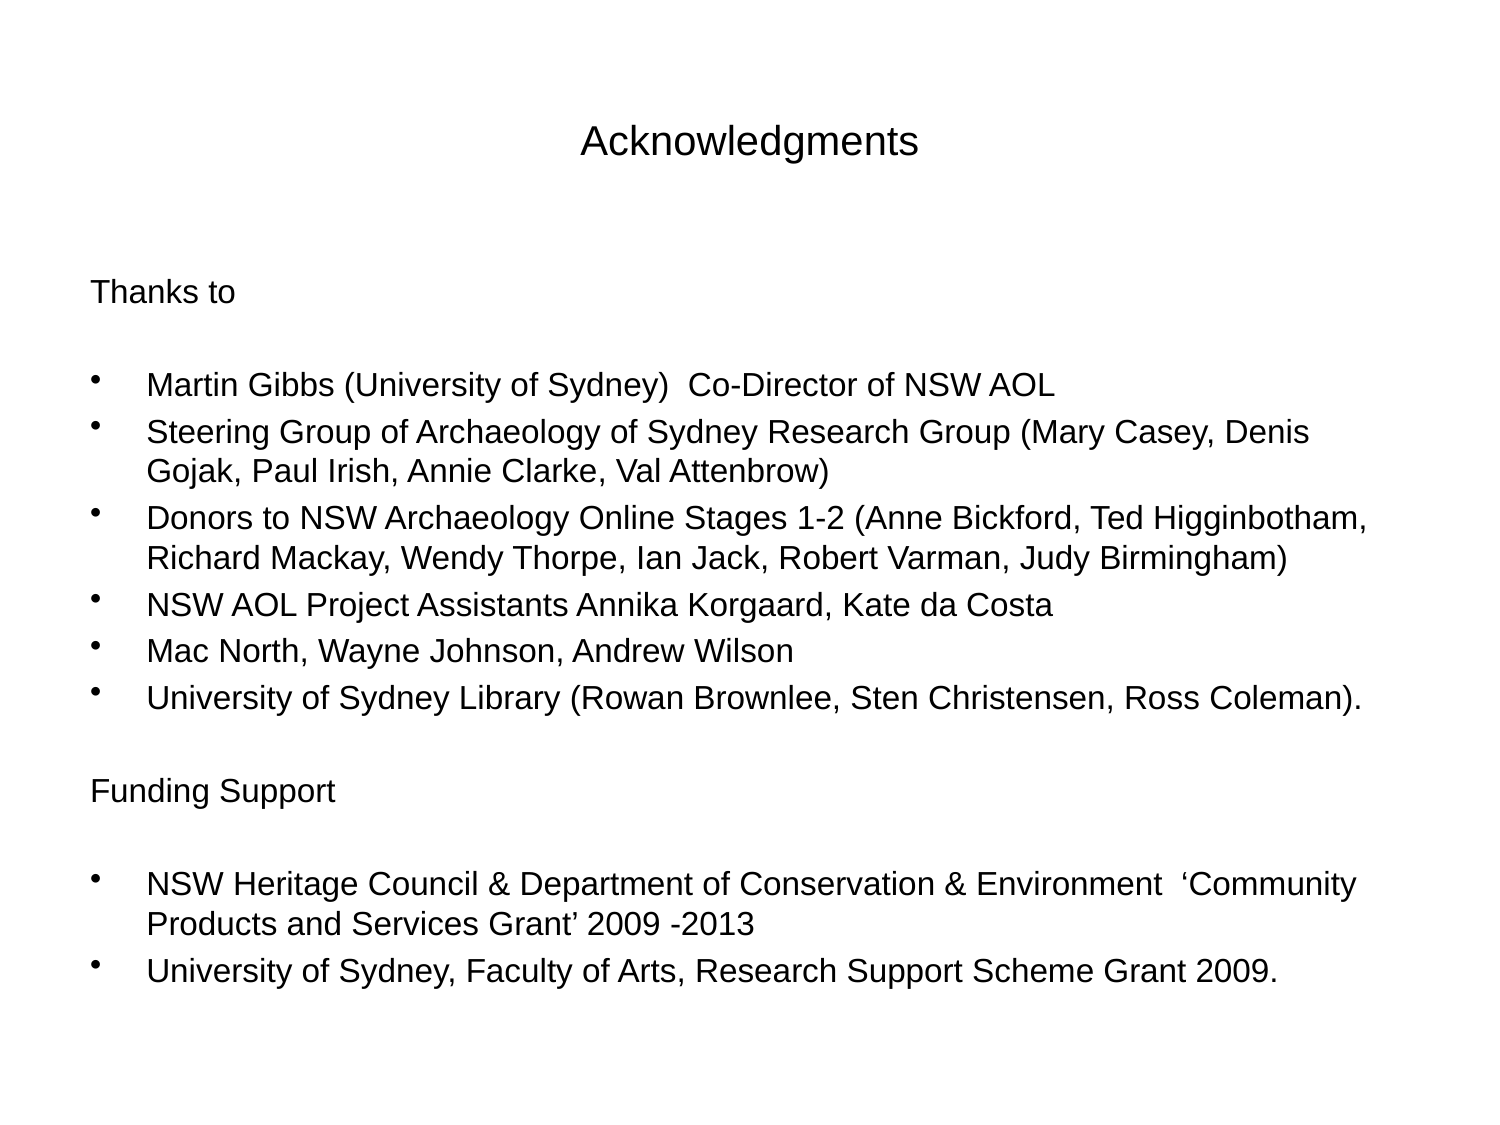

# Acknowledgments
Thanks to

Martin Gibbs (University of Sydney)  Co-Director of NSW AOL
Steering Group of Archaeology of Sydney Research Group (Mary Casey, Denis Gojak, Paul Irish, Annie Clarke, Val Attenbrow)
Donors to NSW Archaeology Online Stages 1-2 (Anne Bickford, Ted Higginbotham, Richard Mackay, Wendy Thorpe, Ian Jack, Robert Varman, Judy Birmingham)
NSW AOL Project Assistants Annika Korgaard, Kate da Costa
Mac North, Wayne Johnson, Andrew Wilson
University of Sydney Library (Rowan Brownlee, Sten Christensen, Ross Coleman).

Funding Support

NSW Heritage Council & Department of Conservation & Environment  ‘Community Products and Services Grant’ 2009 -2013
University of Sydney, Faculty of Arts, Research Support Scheme Grant 2009.